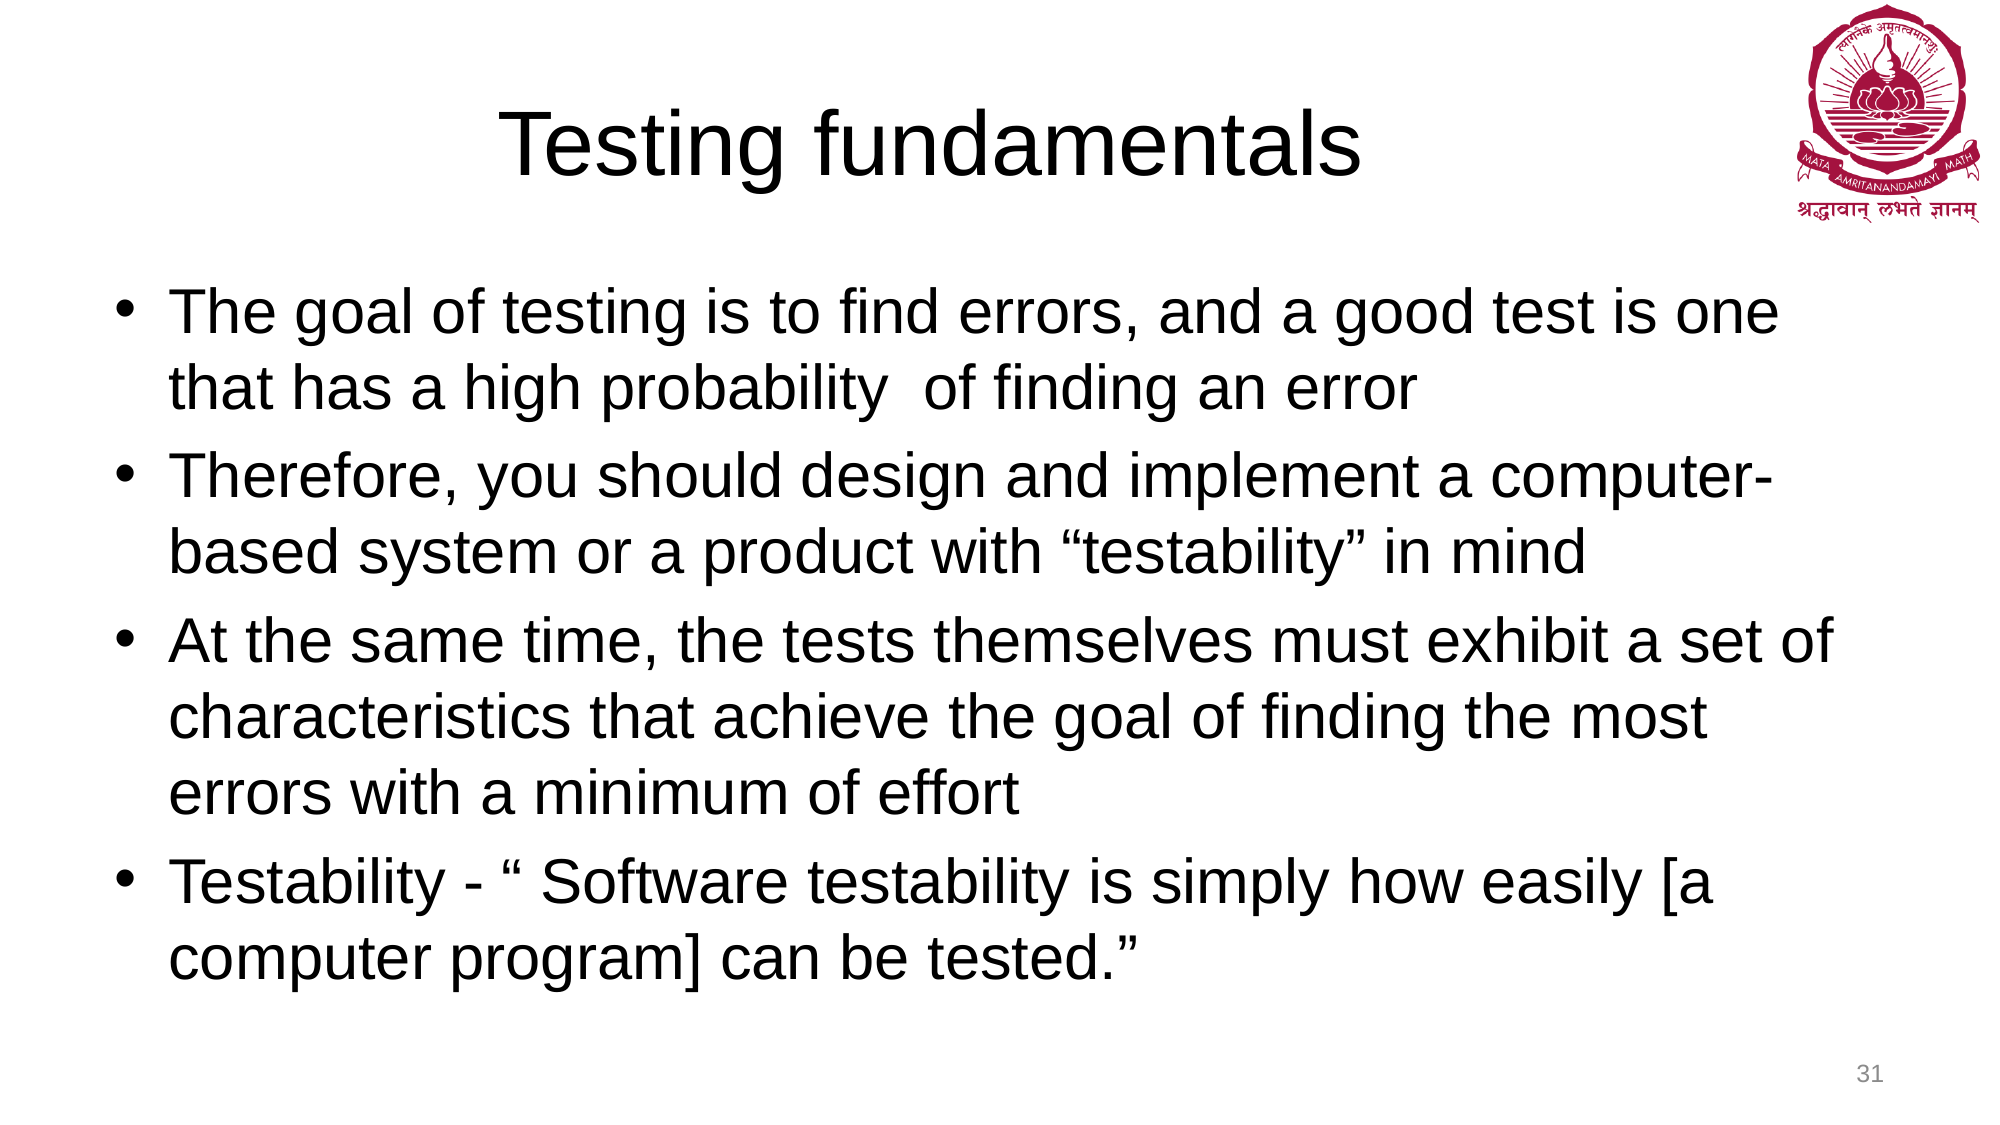

# Testing fundamentals
The goal of testing is to find errors, and a good test is one that has a high probability  of finding an error
Therefore, you should design and implement a computer-based system or a product with “testability” in mind
At the same time, the tests themselves must exhibit a set of characteristics that achieve the goal of finding the most errors with a minimum of effort
Testability - “ Software testability is simply how easily [a computer program] can be tested.”
31